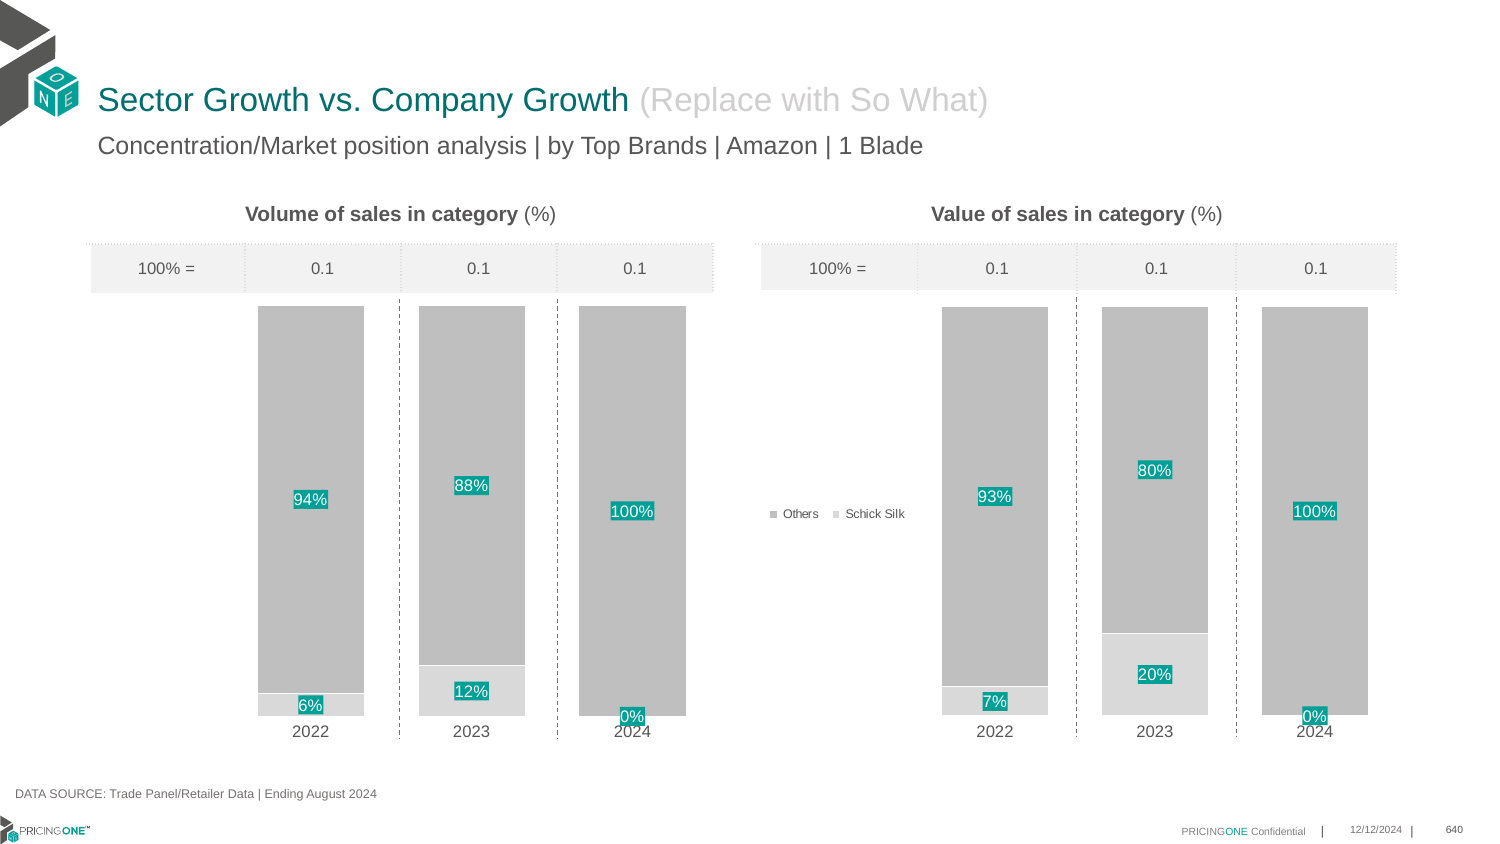

# Sector Growth vs. Company Growth (Replace with So What)
Concentration/Market position analysis | by Top Brands | Amazon | 1 Blade
| Volume of sales in category (%) |  |  |  |
| --- | --- | --- | --- |
| 100% = | 0.1 | 0.1 | 0.1 |
| Value of sales in category (%) |  |  |  |
| --- | --- | --- | --- |
| 100% = | 0.1 | 0.1 | 0.1 |

### Chart

| Category | Schick Silk | Others |
|---|---|---|
| 2022 | 0.05589552526929462 | 0.9441044747307054 |
| 2023 | 0.12302403123542319 | 0.8769759687645768 |
| 2024 | 0.0 | 0.9999999999999999 |

### Chart

| Category | Schick Silk | Others |
|---|---|---|
| 2022 | 0.07004044035048304 | 0.9299595596495169 |
| 2023 | 0.20066129558049645 | 0.7993387044195036 |
| 2024 | 0.0 | 1.0 |
DATA SOURCE: Trade Panel/Retailer Data | Ending August 2024

12/12/2024
640